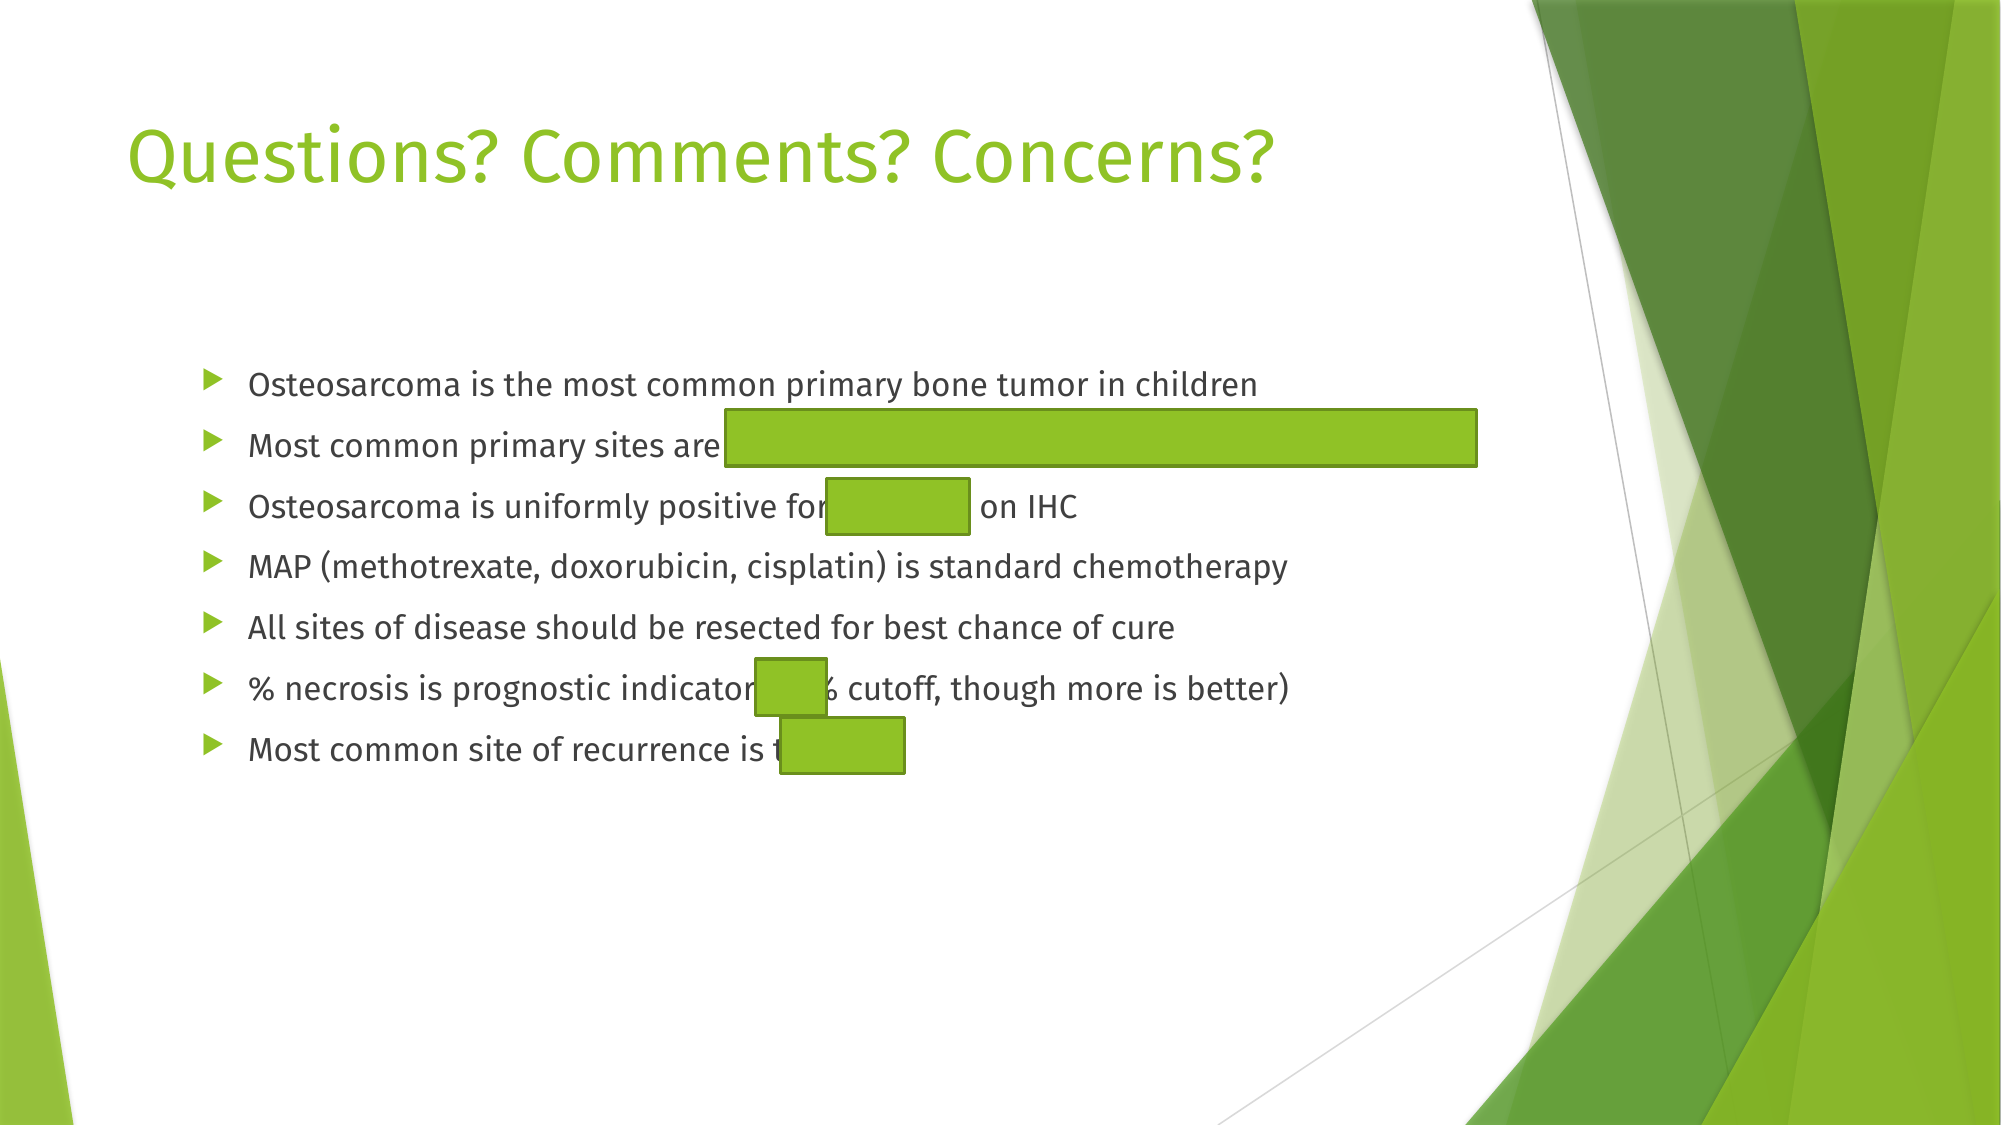

# Questions? Comments? Concerns?

Osteosarcoma is the most common primary bone tumor in children
Most common primary sites are around the knee - distal femur and proximal tibia
Osteosarcoma is uniformly positive for vimentin on IHC
MAP (methotrexate, doxorubicin, cisplatin) is standard chemotherapy
All sites of disease should be resected for best chance of cure
% necrosis is prognostic indicator (90% cutoff, though more is better)
Most common site of recurrence is the lung